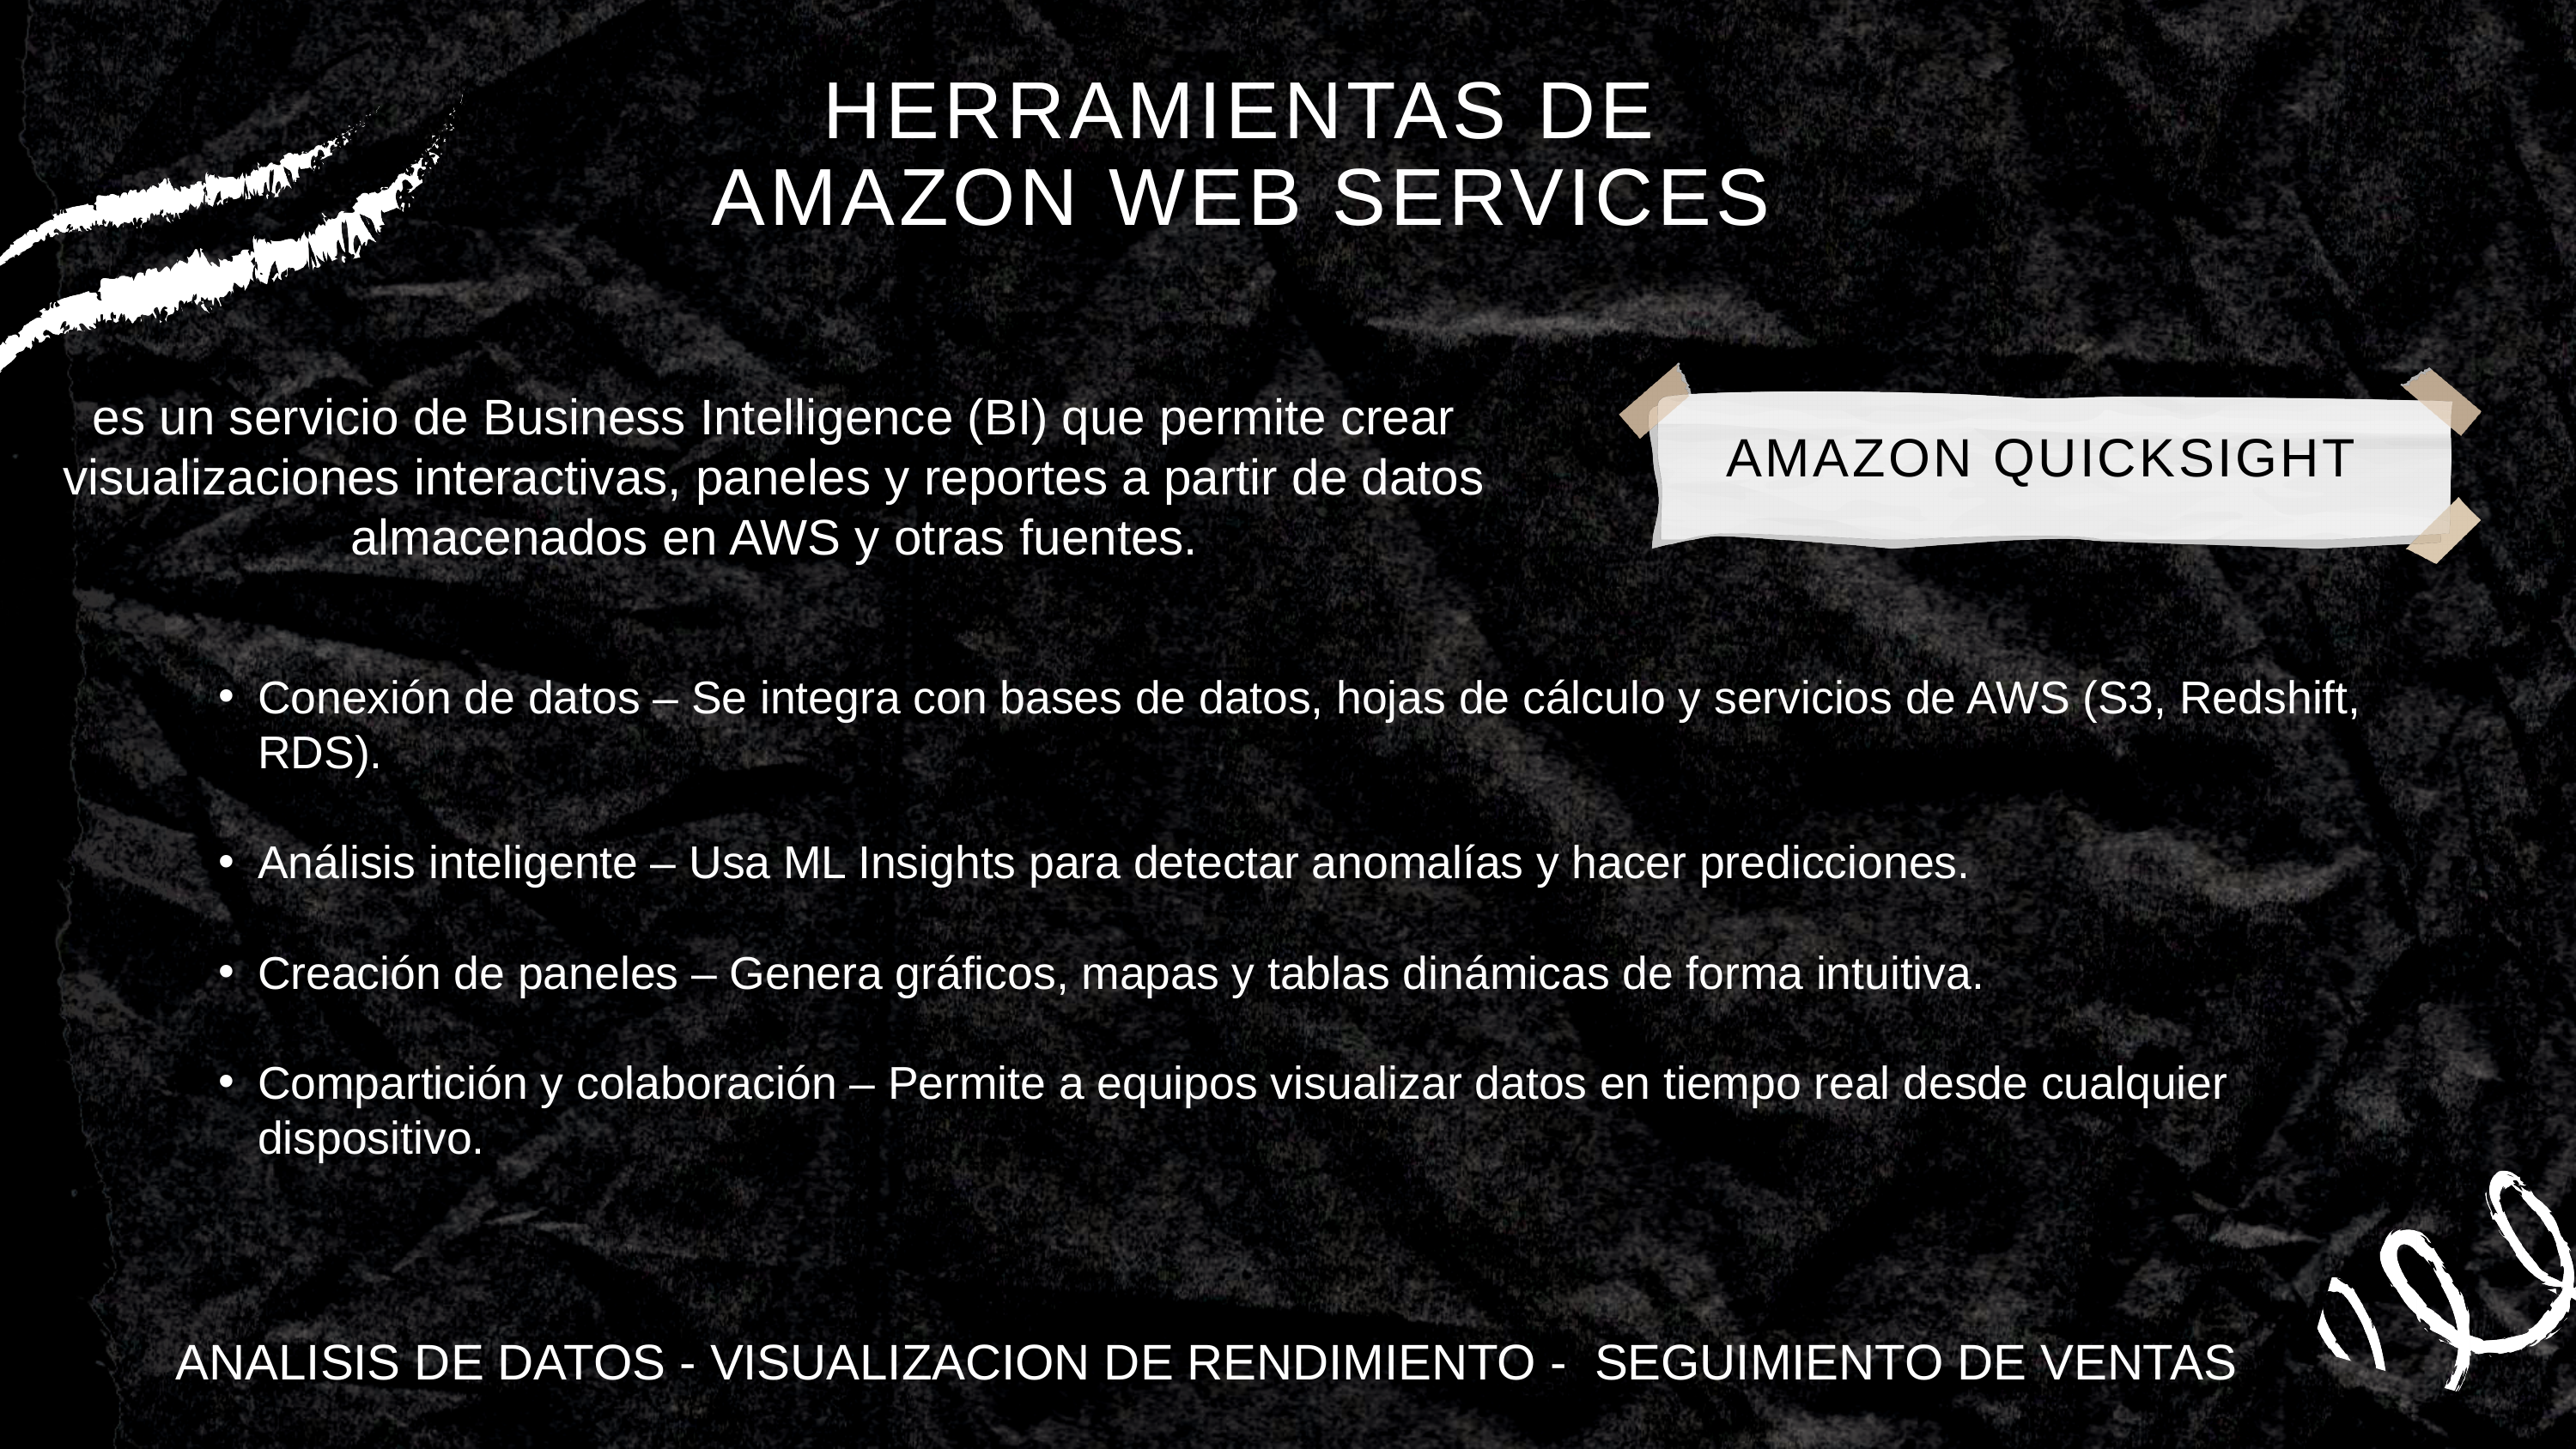

HERRAMIENTAS DE AMAZON WEB SERVICES

es un servicio de Business Intelligence (BI) que permite crear visualizaciones interactivas, paneles y reportes a partir de datos almacenados en AWS y otras fuentes.
AMAZON QUICKSIGHT
Conexión de datos – Se integra con bases de datos, hojas de cálculo y servicios de AWS (S3, Redshift, RDS).

Análisis inteligente – Usa ML Insights para detectar anomalías y hacer predicciones.

Creación de paneles – Genera gráficos, mapas y tablas dinámicas de forma intuitiva.

Compartición y colaboración – Permite a equipos visualizar datos en tiempo real desde cualquier dispositivo.

ANALISIS DE DATOS - VISUALIZACION DE RENDIMIENTO -  SEGUIMIENTO DE VENTAS